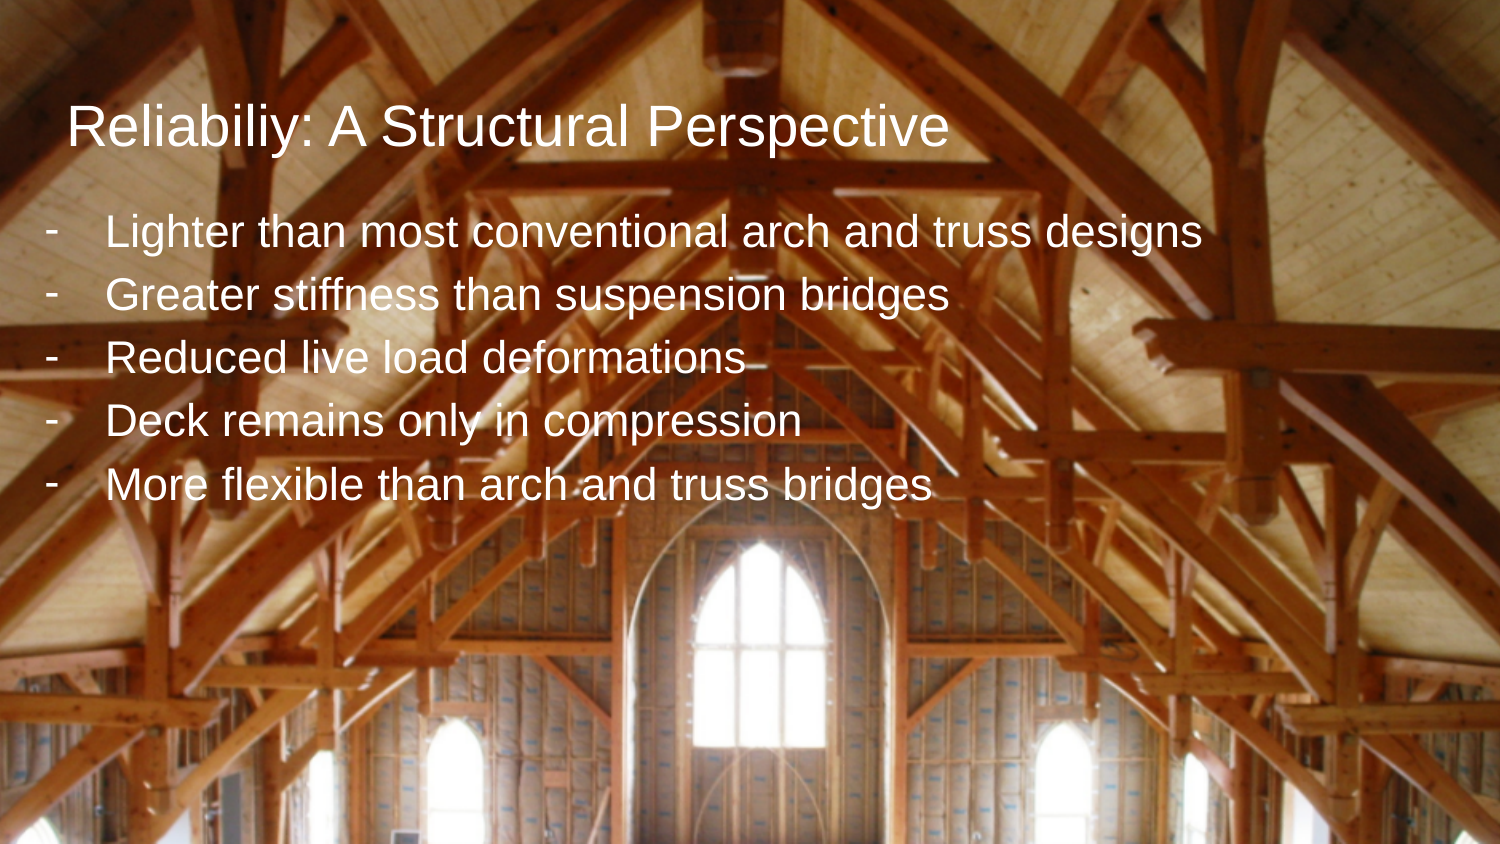

# Reliabiliy: A Structural Perspective

Lighter than most conventional arch and truss designs
Greater stiffness than suspension bridges
Reduced live load deformations
Deck remains only in compression
More flexible than arch and truss bridges